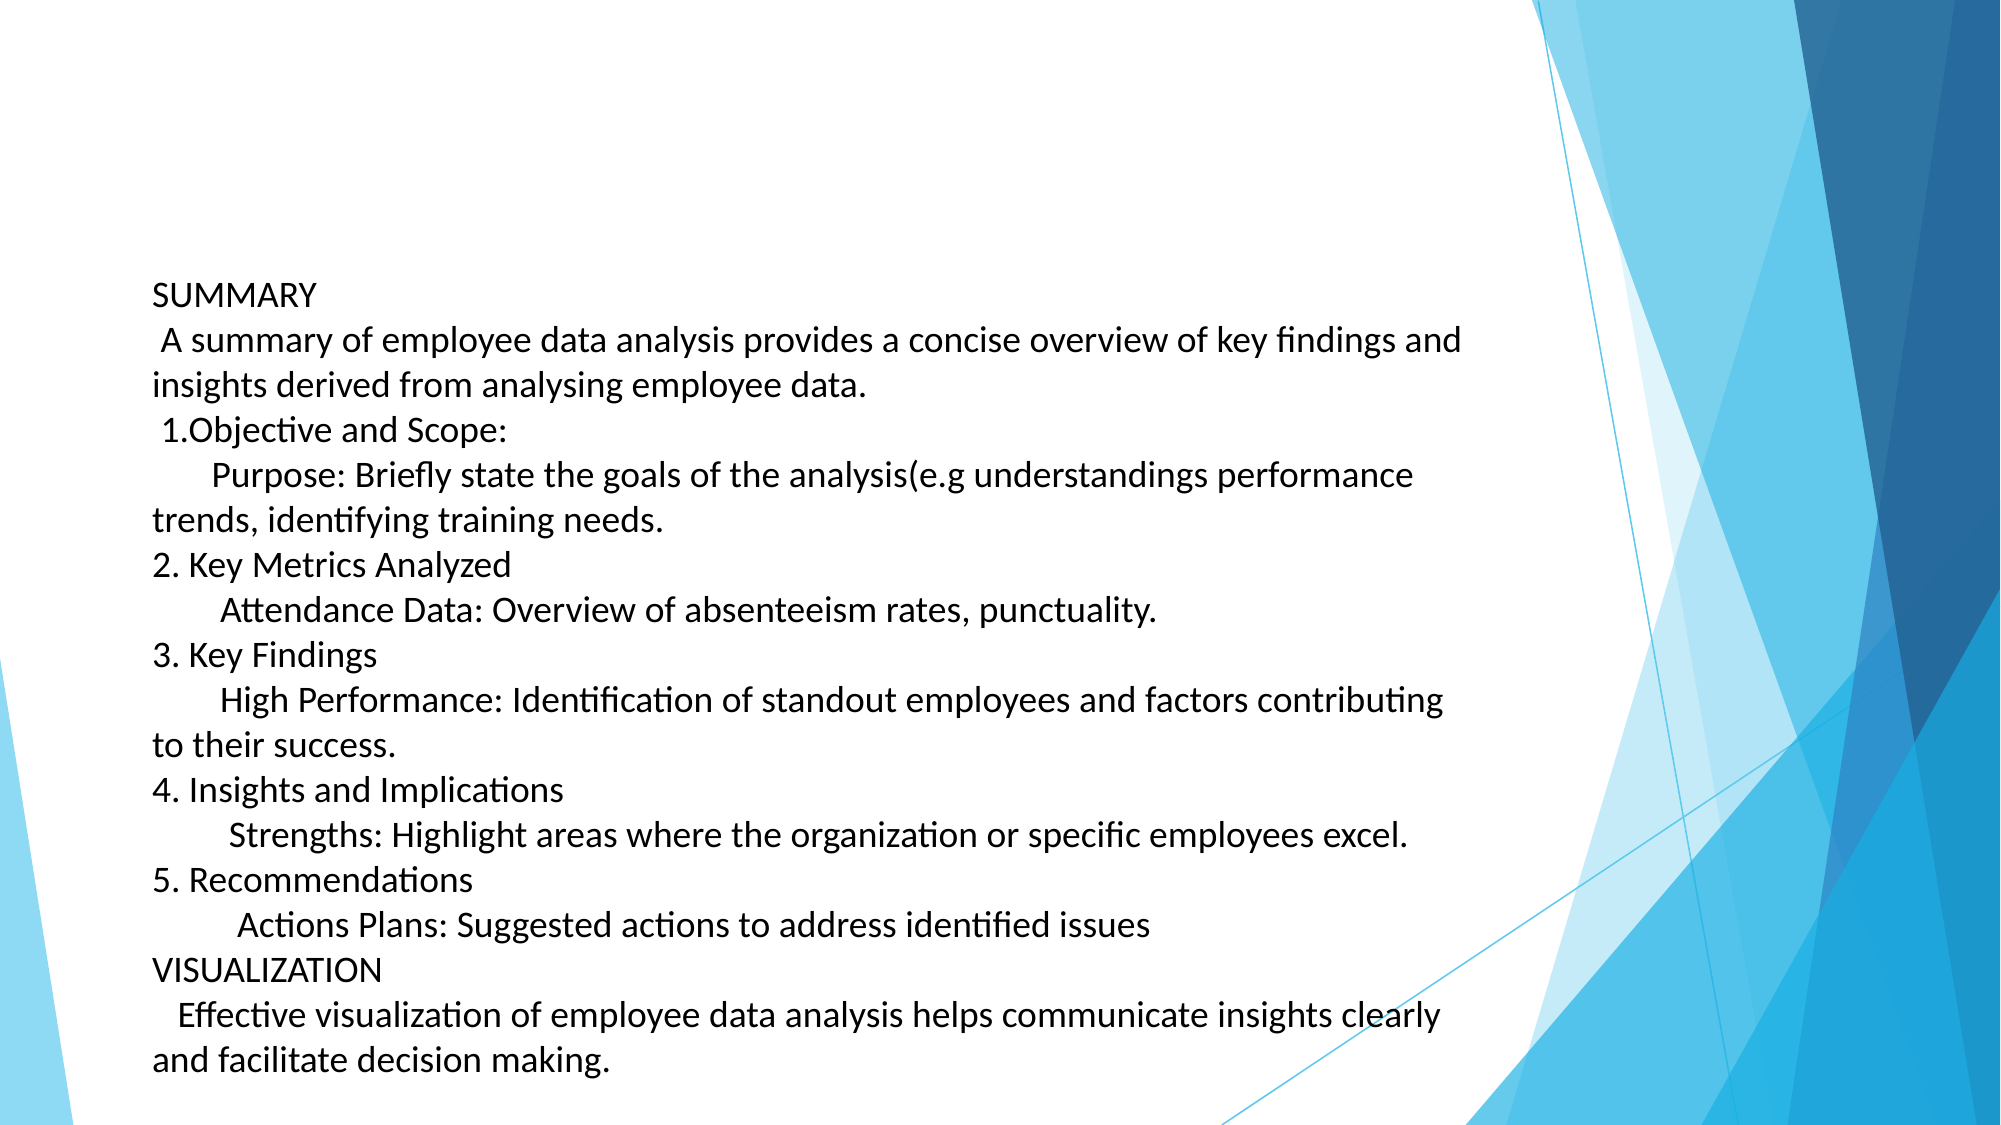

#
SUMMARY
 A summary of employee data analysis provides a concise overview of key findings and insights derived from analysing employee data.
 1.Objective and Scope:
       Purpose: Briefly state the goals of the analysis(e.g understandings performance trends, identifying training needs.
2. Key Metrics Analyzed
        Attendance Data: Overview of absenteeism rates, punctuality.
3. Key Findings
        High Performance: Identification of standout employees and factors contributing to their success.
4. Insights and Implications
         Strengths: Highlight areas where the organization or specific employees excel.
5. Recommendations
          Actions Plans: Suggested actions to address identified issues
VISUALIZATION
   Effective visualization of employee data analysis helps communicate insights clearly and facilitate decision making.